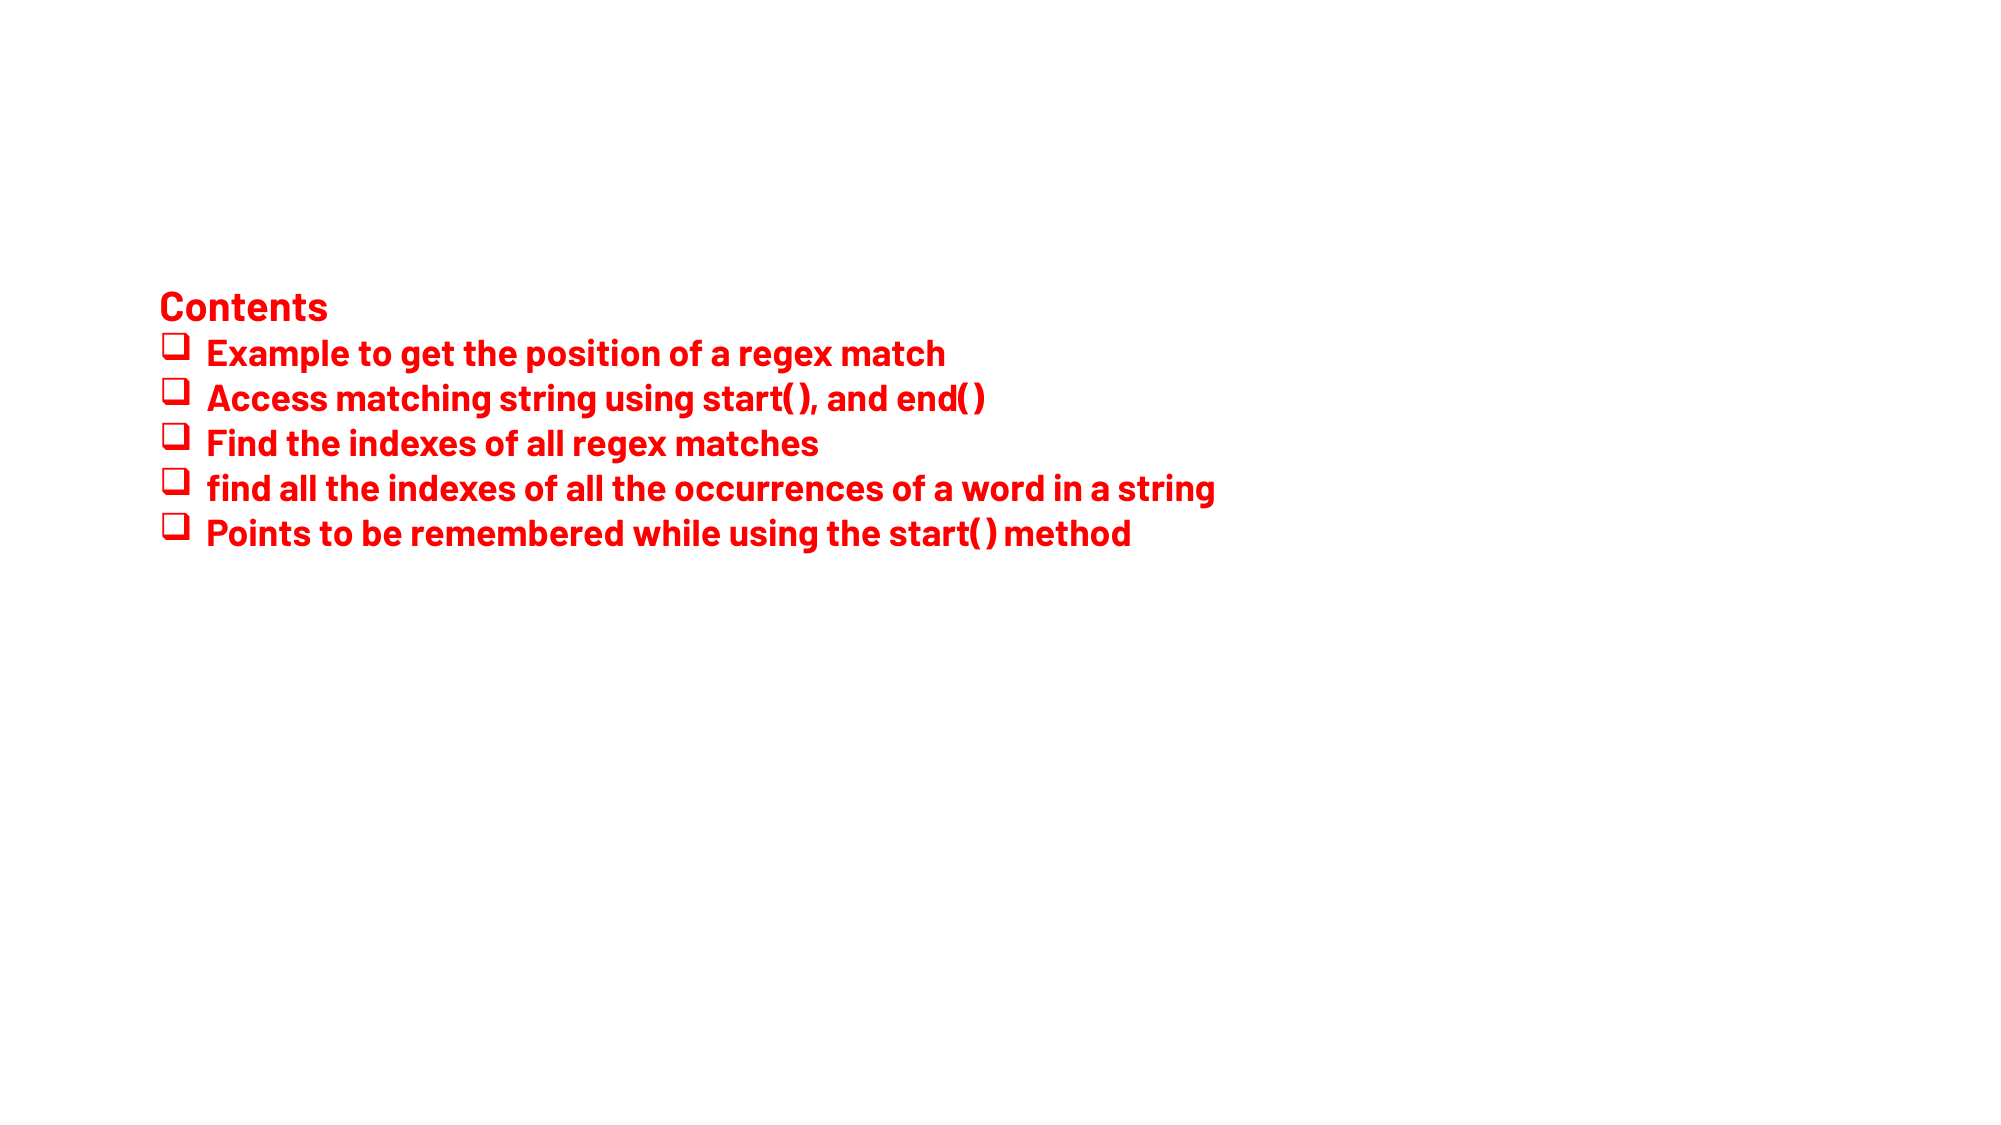

Contents
Example to get the position of a regex match
Access matching string using start(), and end()
Find the indexes of all regex matches
find all the indexes of all the occurrences of a word in a string
Points to be remembered while using the start() method